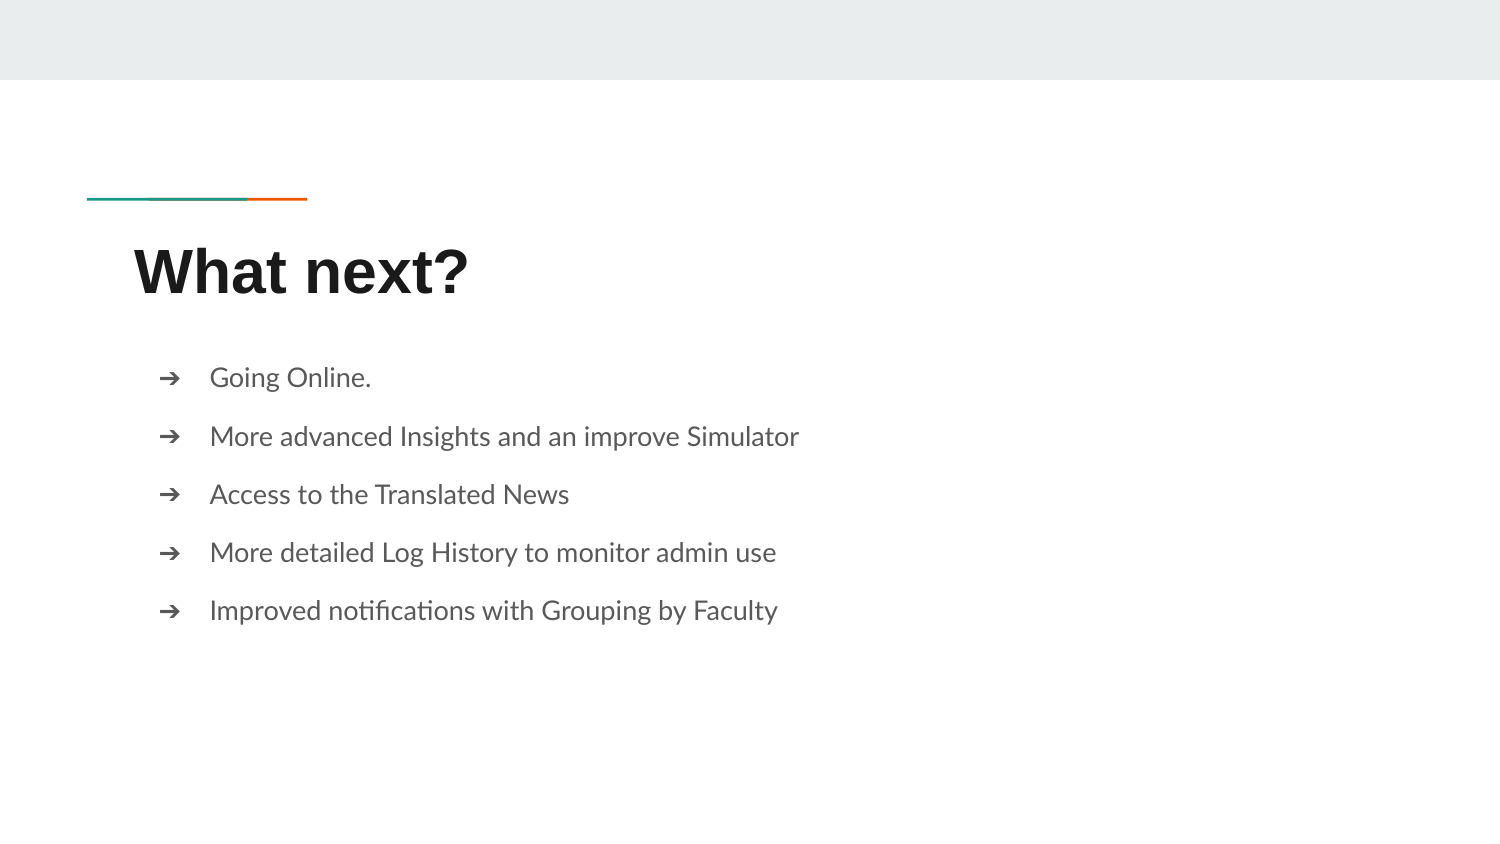

# What next?
Going Online.
More advanced Insights and an improve Simulator
Access to the Translated News
More detailed Log History to monitor admin use
Improved notifications with Grouping by Faculty